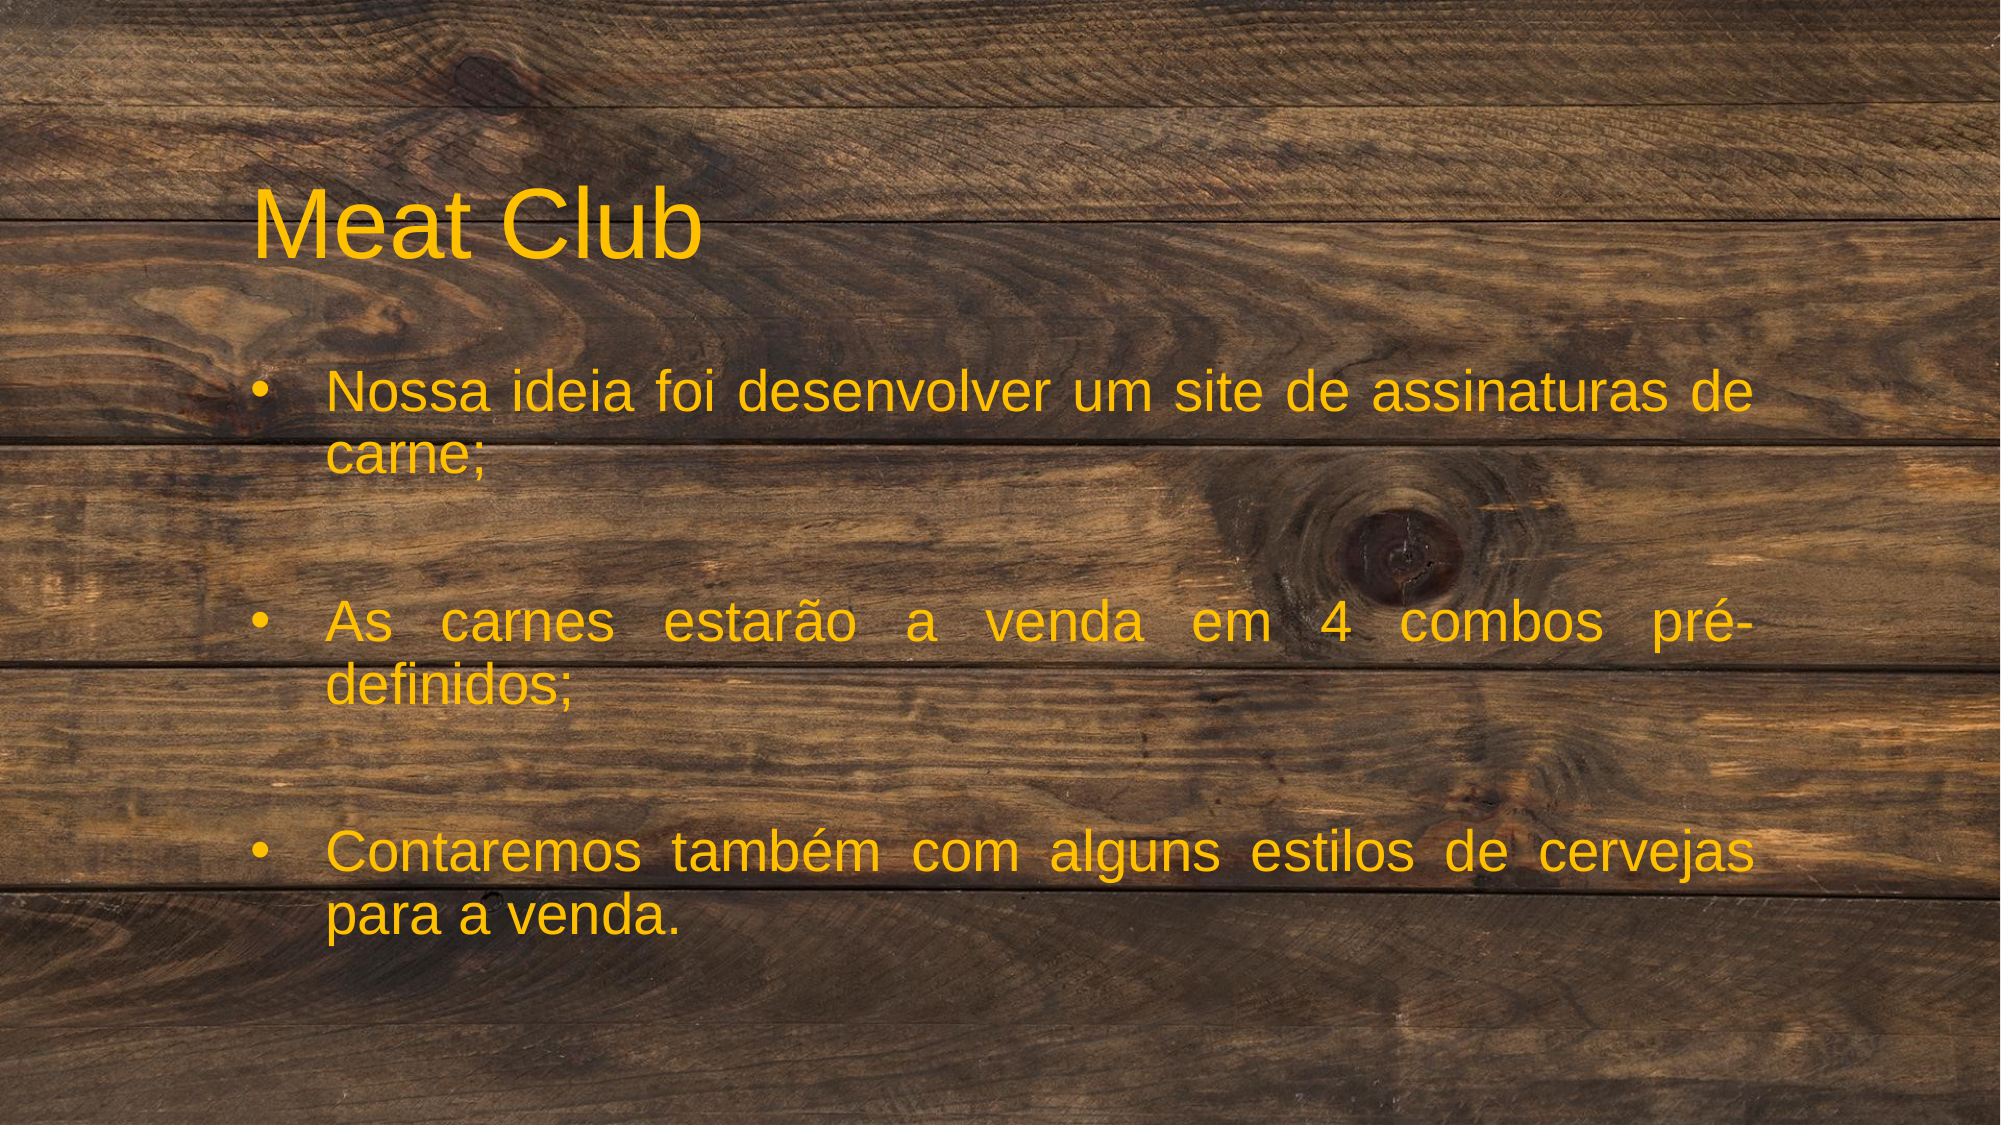

# Meat Club
Nossa ideia foi desenvolver um site de assinaturas de carne;

As carnes estarão a venda em 4 combos pré-definidos;

Contaremos também com alguns estilos de cervejas para a venda.